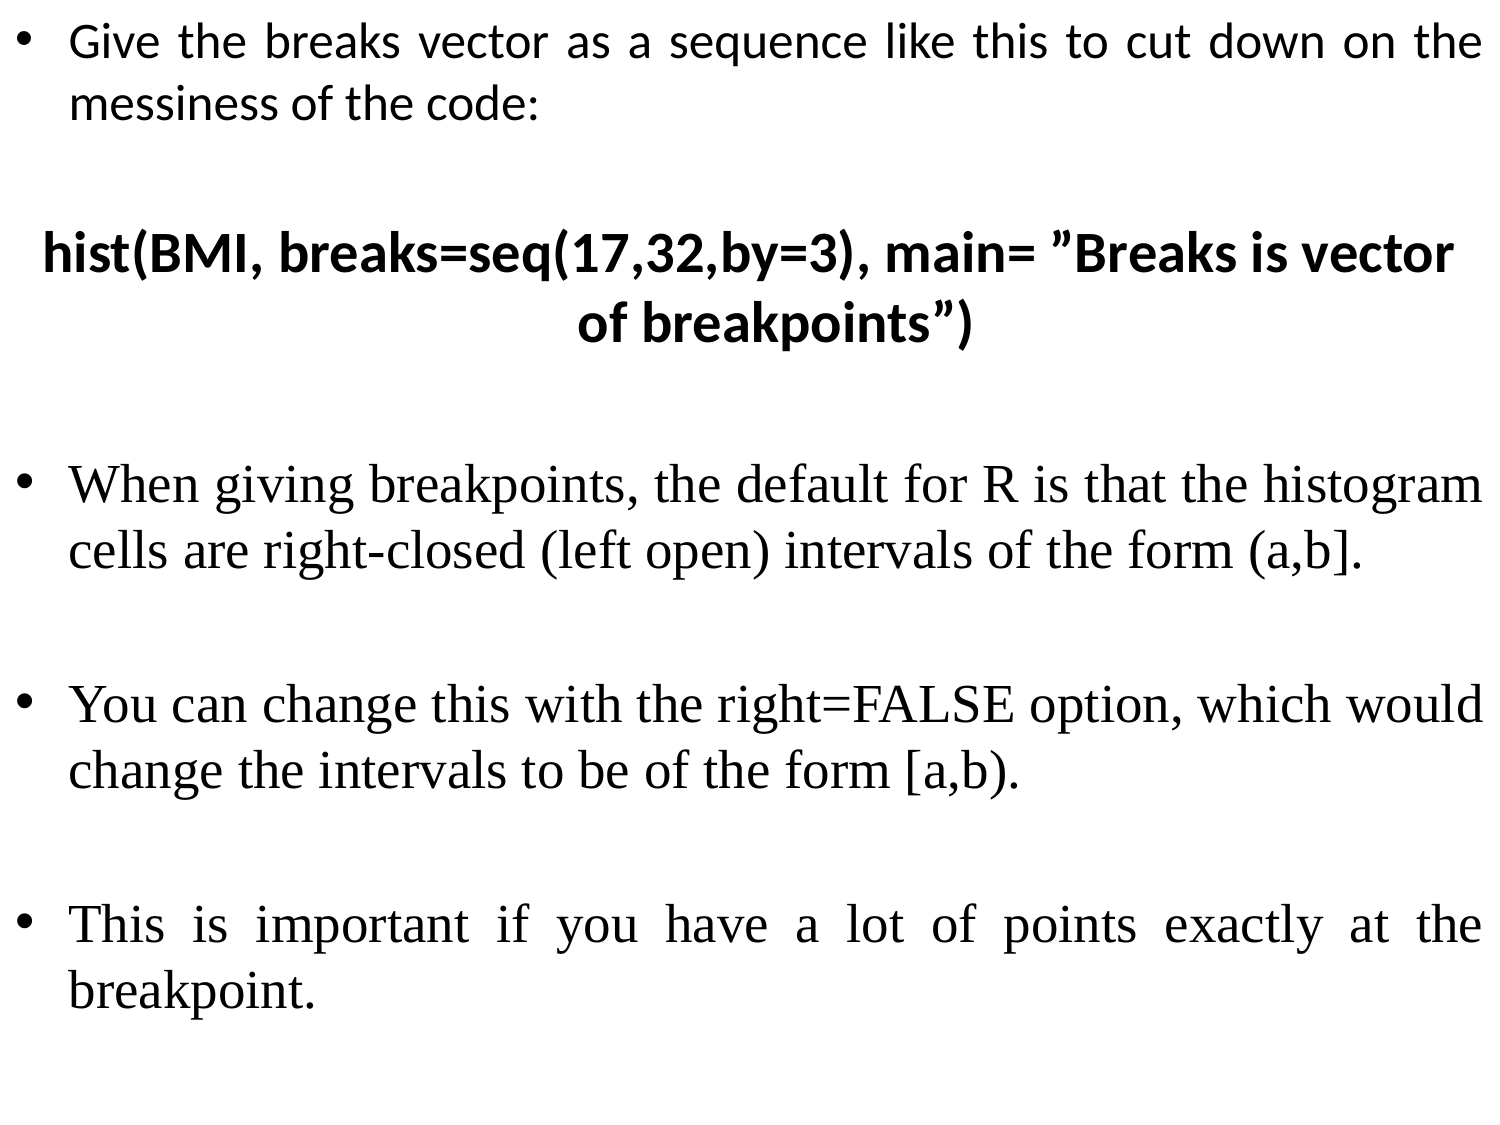

Give the breaks vector as a sequence like this to cut down on the messiness of the code:

hist(BMI, breaks=seq(17,32,by=3), main= ”Breaks is vector of breakpoints”)

When giving breakpoints, the default for R is that the histogram cells are right-closed (left open) intervals of the form (a,b].

You can change this with the right=FALSE option, which would change the intervals to be of the form [a,b).

This is important if you have a lot of points exactly at the breakpoint.